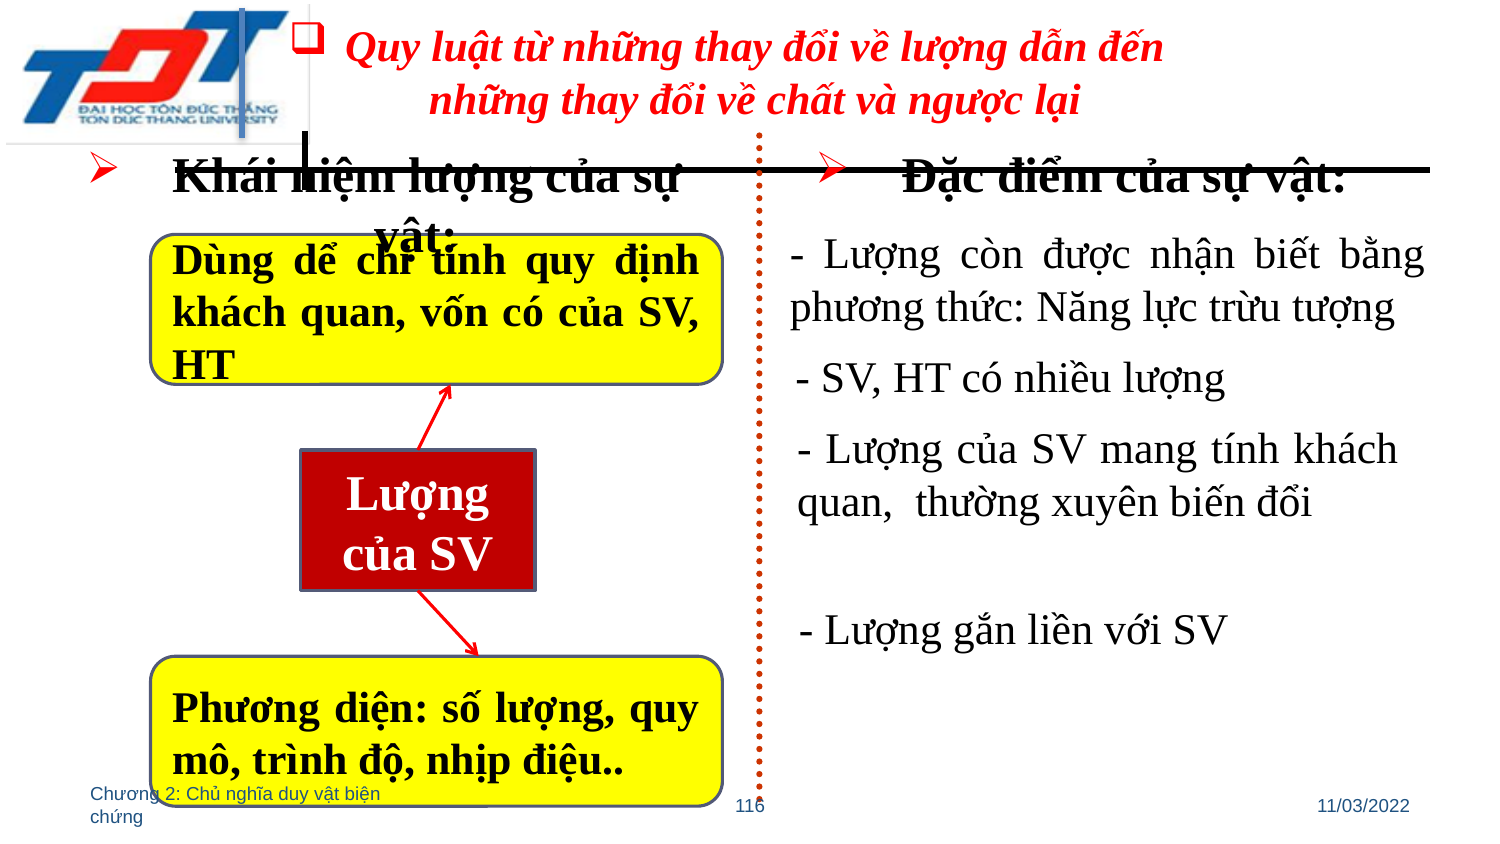

Quy luật từ những thay đổi về lượng dẫn đến những thay đổi về chất và ngược lại
 Khái niệm lượng của sự vật:
 Đặc điểm của sự vật:

- Lượng còn được nhận biết bằng phương thức: Năng lực trừu tượng
Dùng dể chỉ tính quy định khách quan, vốn có của SV, HT
- SV, HT có nhiều lượng
- Lượng của SV mang tính khách quan,  thường xuyên biến đổi
Lượng của SV
- Lượng gắn liền với SV
Phương diện: số lượng, quy mô, trình độ, nhịp điệu..
Chương 2: Chủ nghĩa duy vật biện chứng
116
11/03/2022